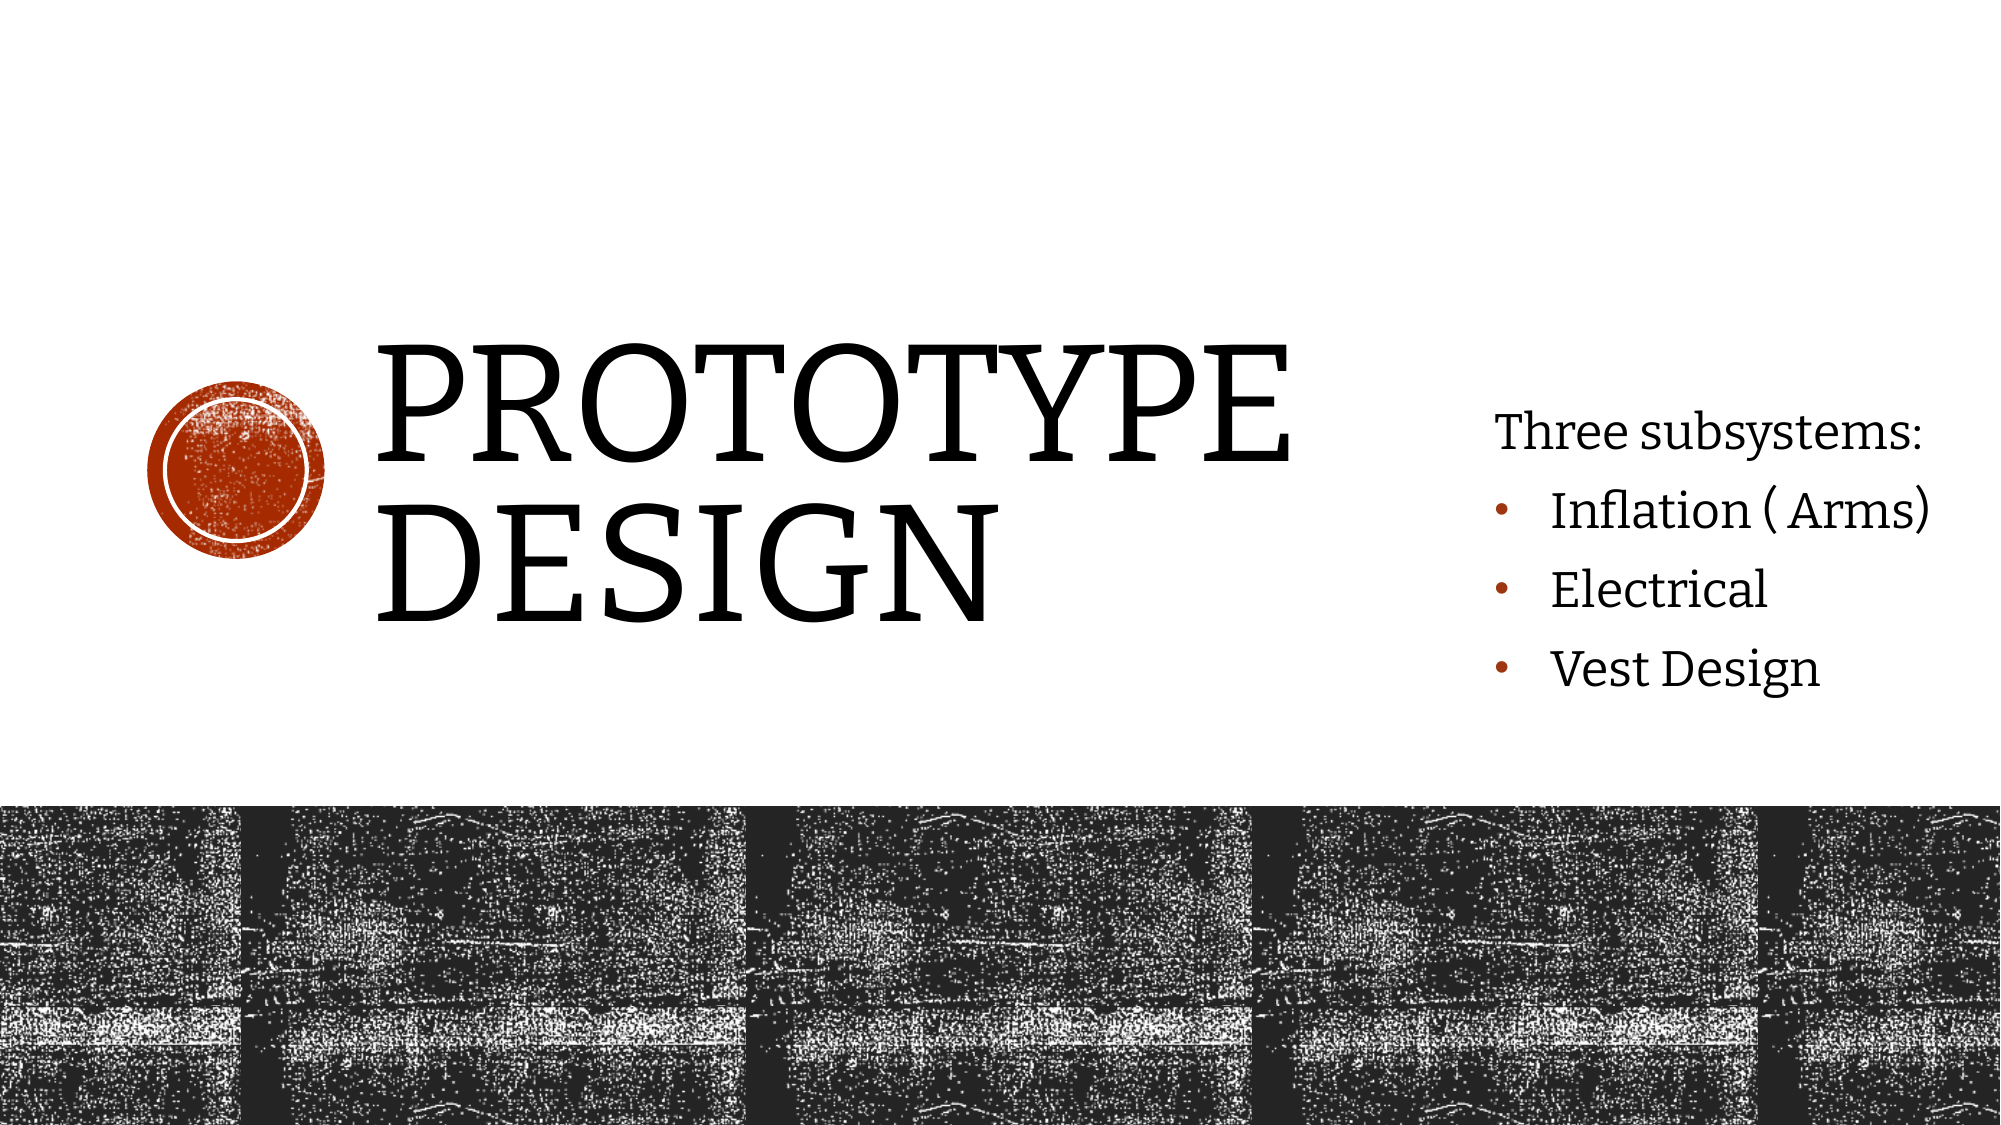

# Prototype Design
Three subsystems:
Inflation ( Arms)
Electrical
Vest Design